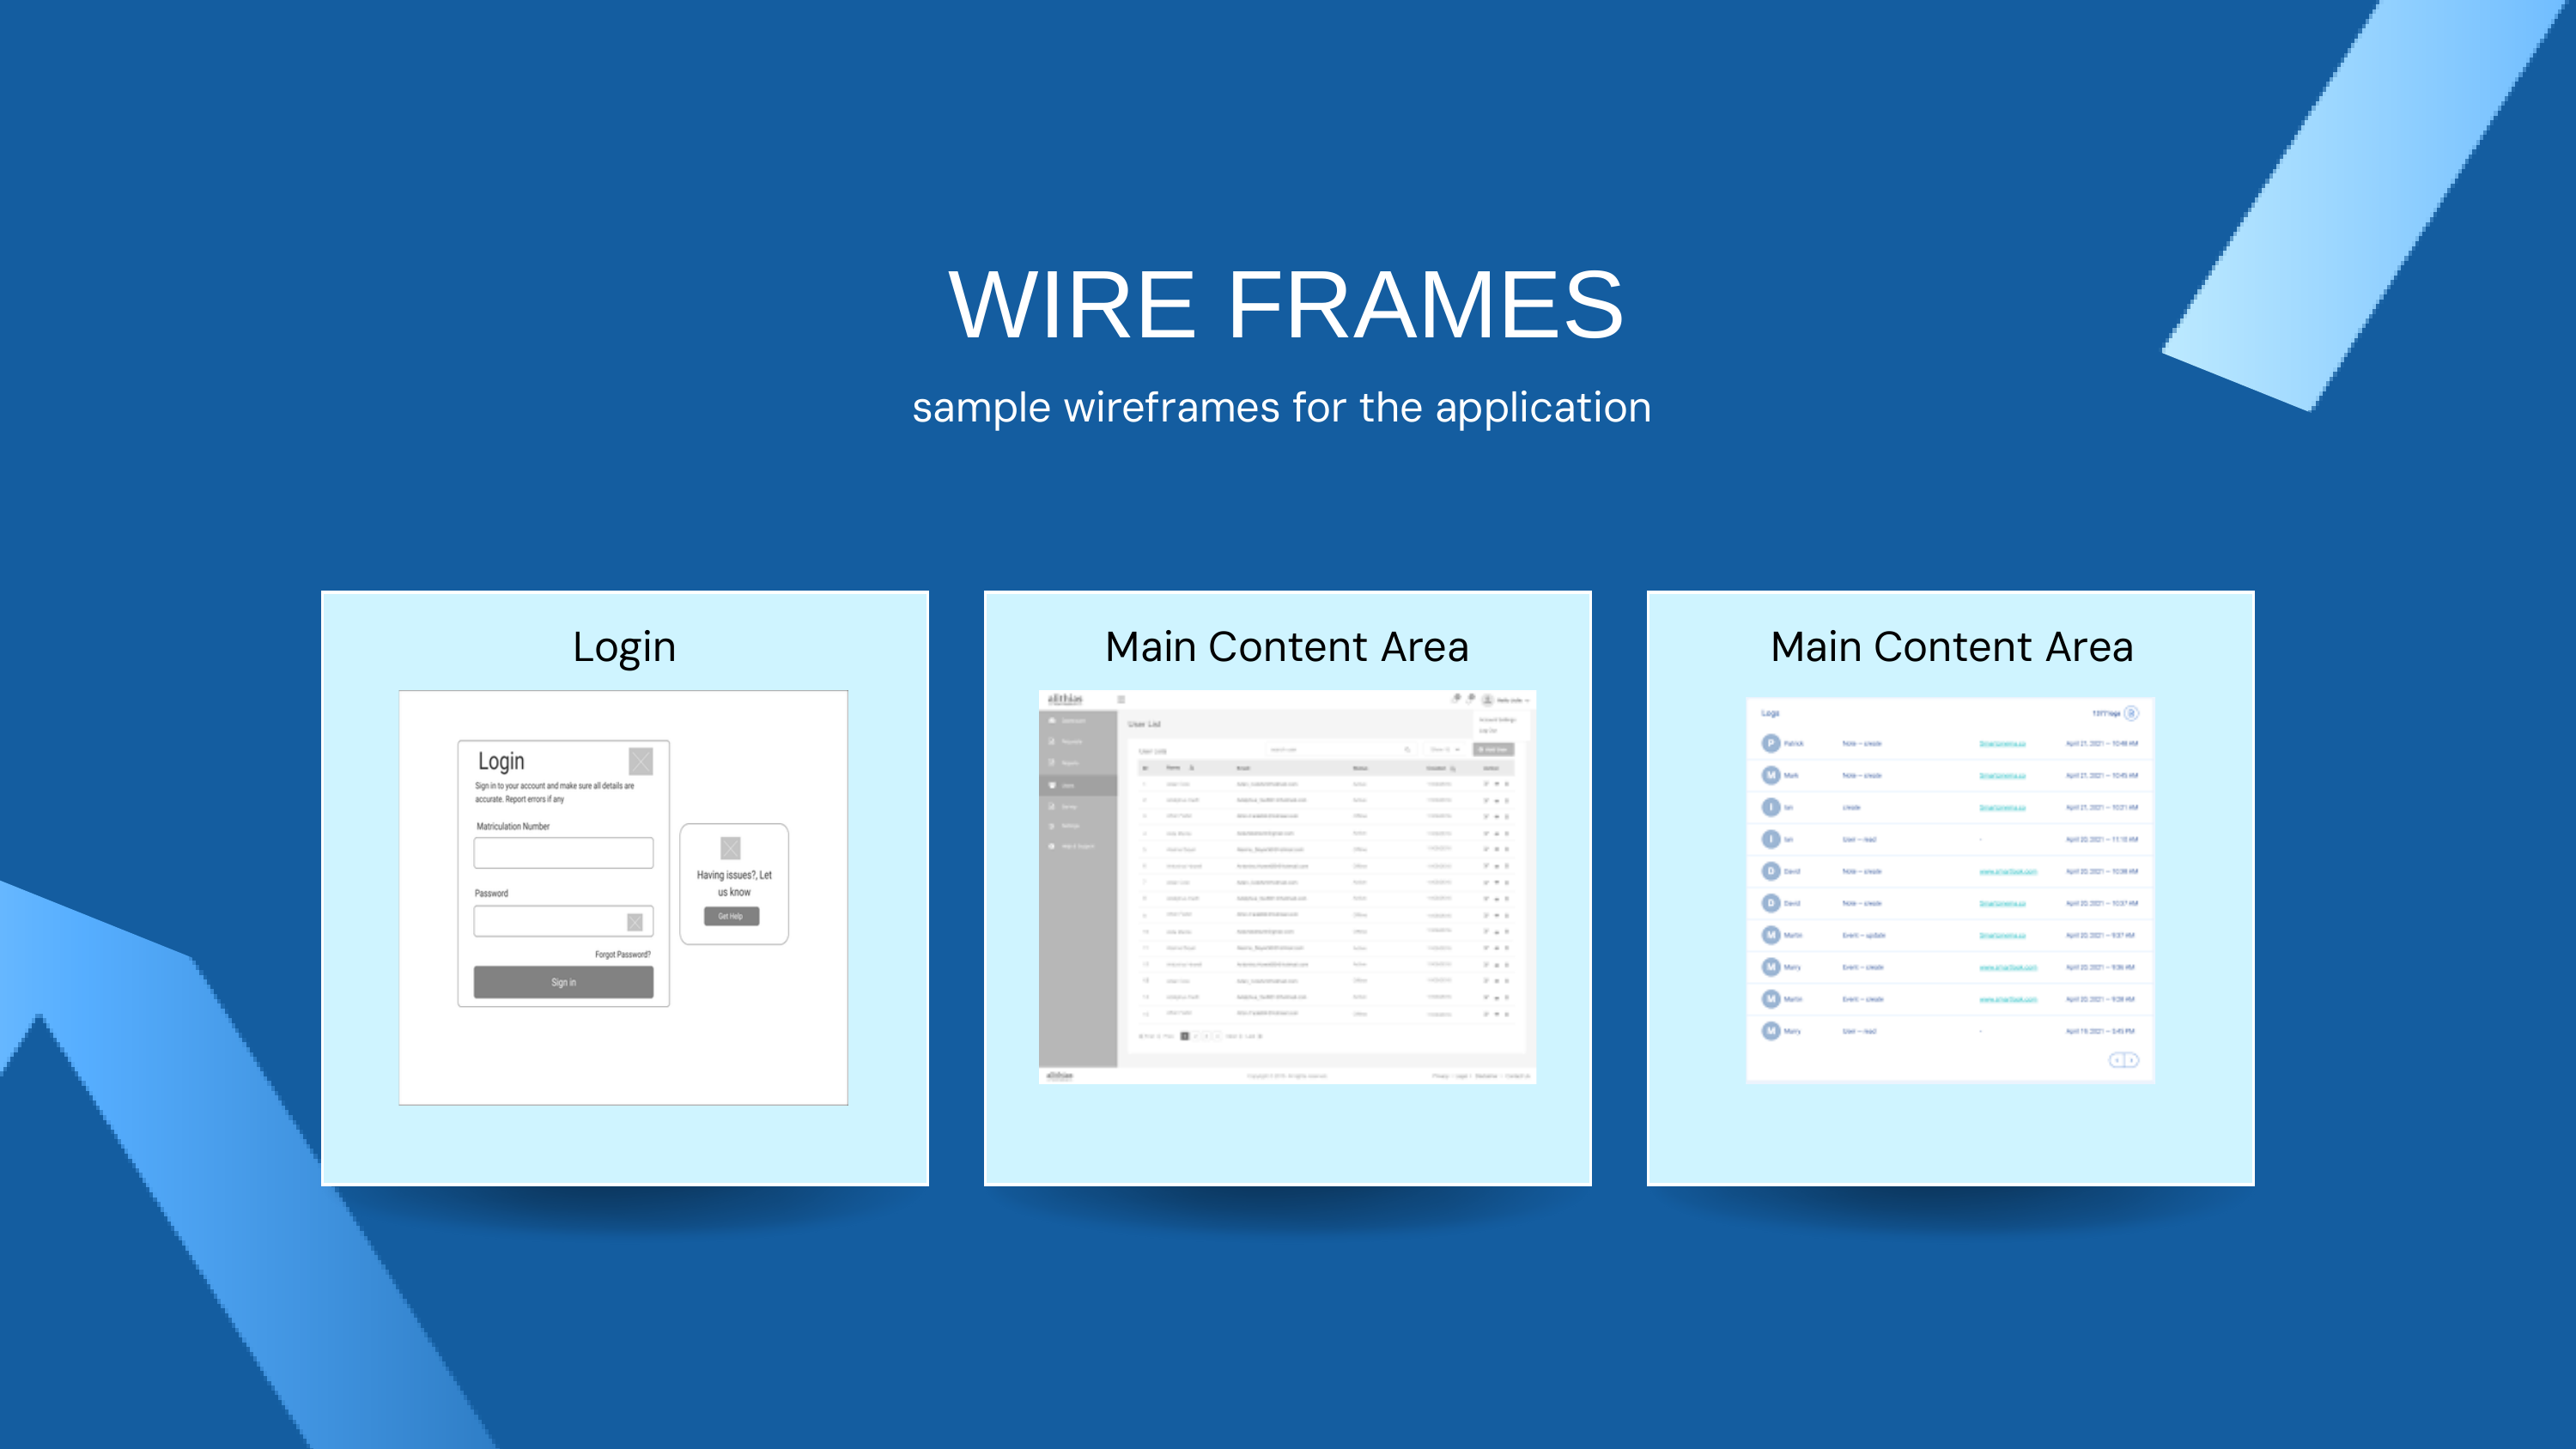

WIRE FRAMES
sample wireframes for the application

Login
Main Content Area
Main Content Area